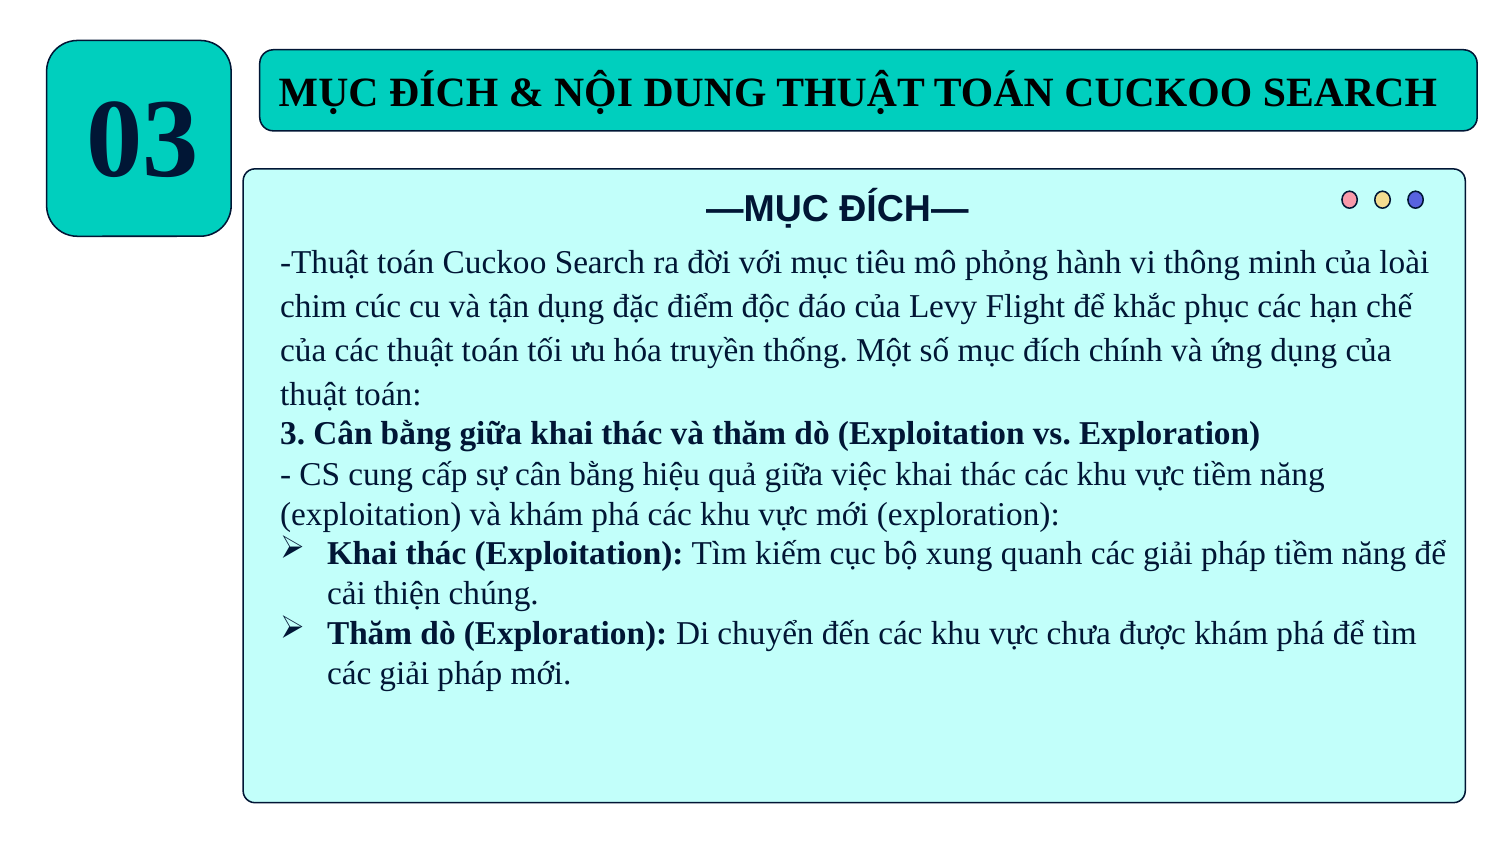

MỤC ĐÍCH & NỘI DUNG THUẬT TOÁN CUCKOO SEARCH
03

—MỤC ĐÍCH—

-Thuật toán Cuckoo Search ra đời với mục tiêu mô phỏng hành vi thông minh của loài chim cúc cu và tận dụng đặc điểm độc đáo của Levy Flight để khắc phục các hạn chế của các thuật toán tối ưu hóa truyền thống. Một số mục đích chính và ứng dụng của thuật toán:
3. Cân bằng giữa khai thác và thăm dò (Exploitation vs. Exploration)
- CS cung cấp sự cân bằng hiệu quả giữa việc khai thác các khu vực tiềm năng (exploitation) và khám phá các khu vực mới (exploration):
Khai thác (Exploitation): Tìm kiếm cục bộ xung quanh các giải pháp tiềm năng để cải thiện chúng.
Thăm dò (Exploration): Di chuyển đến các khu vực chưa được khám phá để tìm các giải pháp mới.